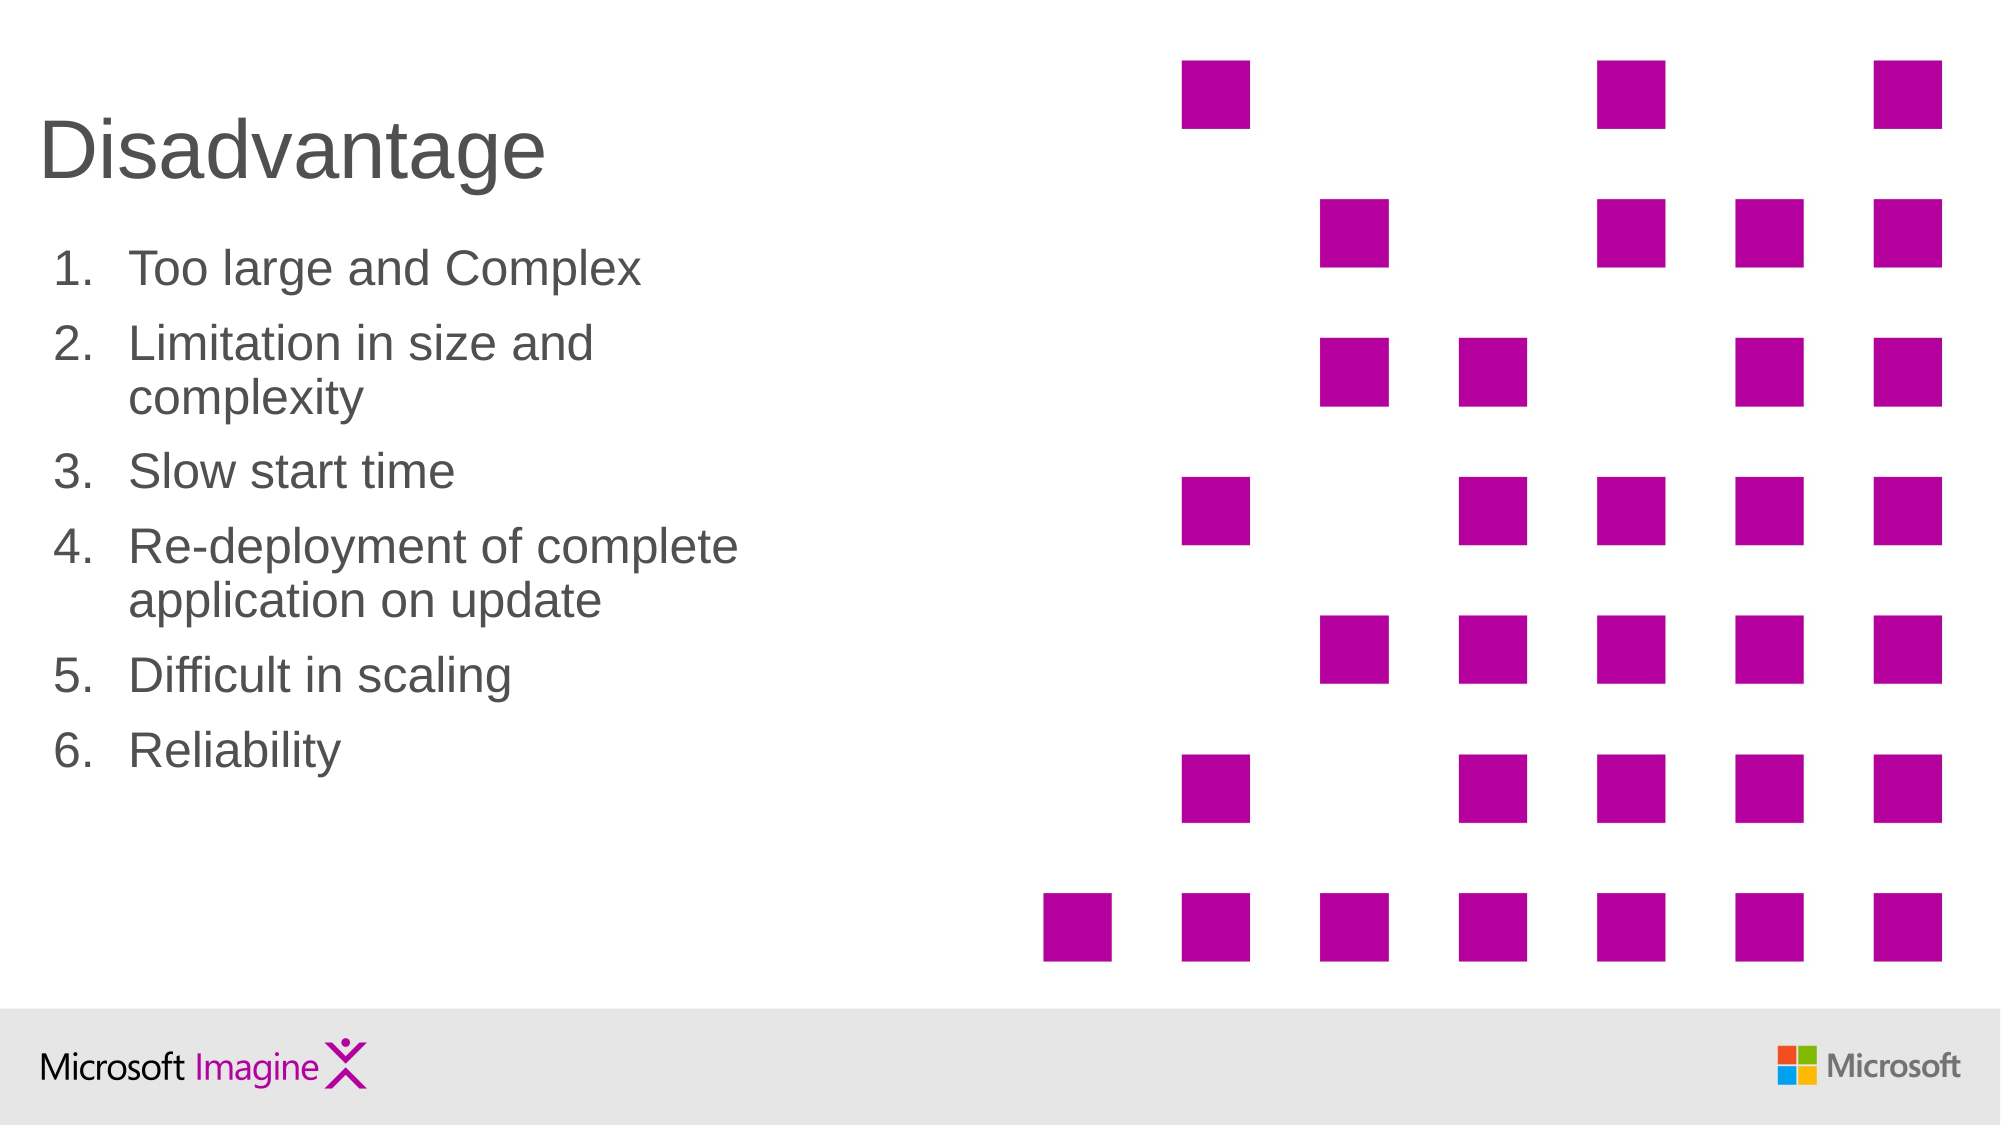

Disadvantage

Too large and Complex
Limitation in size and complexity
Slow start time
Re-deployment of complete application on update
Difficult in scaling
Reliability